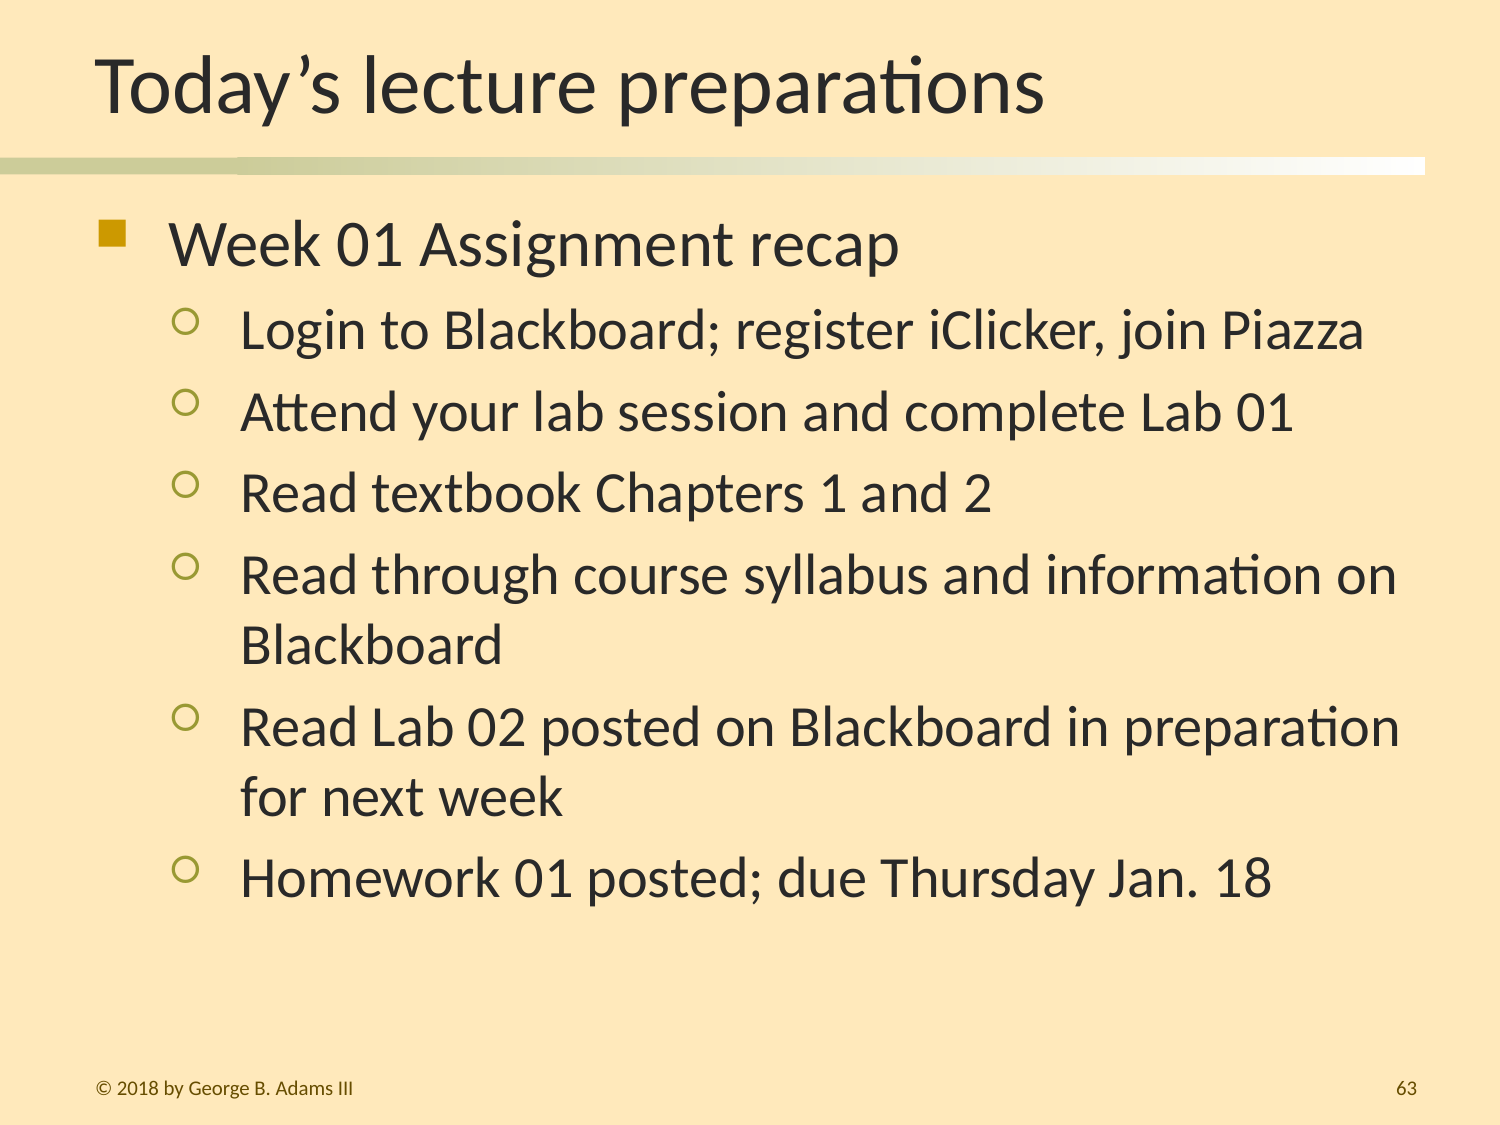

# Today’s lecture preparations
Week 01 Assignment recap
Login to Blackboard; register iClicker, join Piazza
Attend your lab session and complete Lab 01
Read textbook Chapters 1 and 2
Read through course syllabus and information on Blackboard
Read Lab 02 posted on Blackboard in preparation for next week
Homework 01 posted; due Thursday Jan. 18

© 2018 by George B. Adams III
63